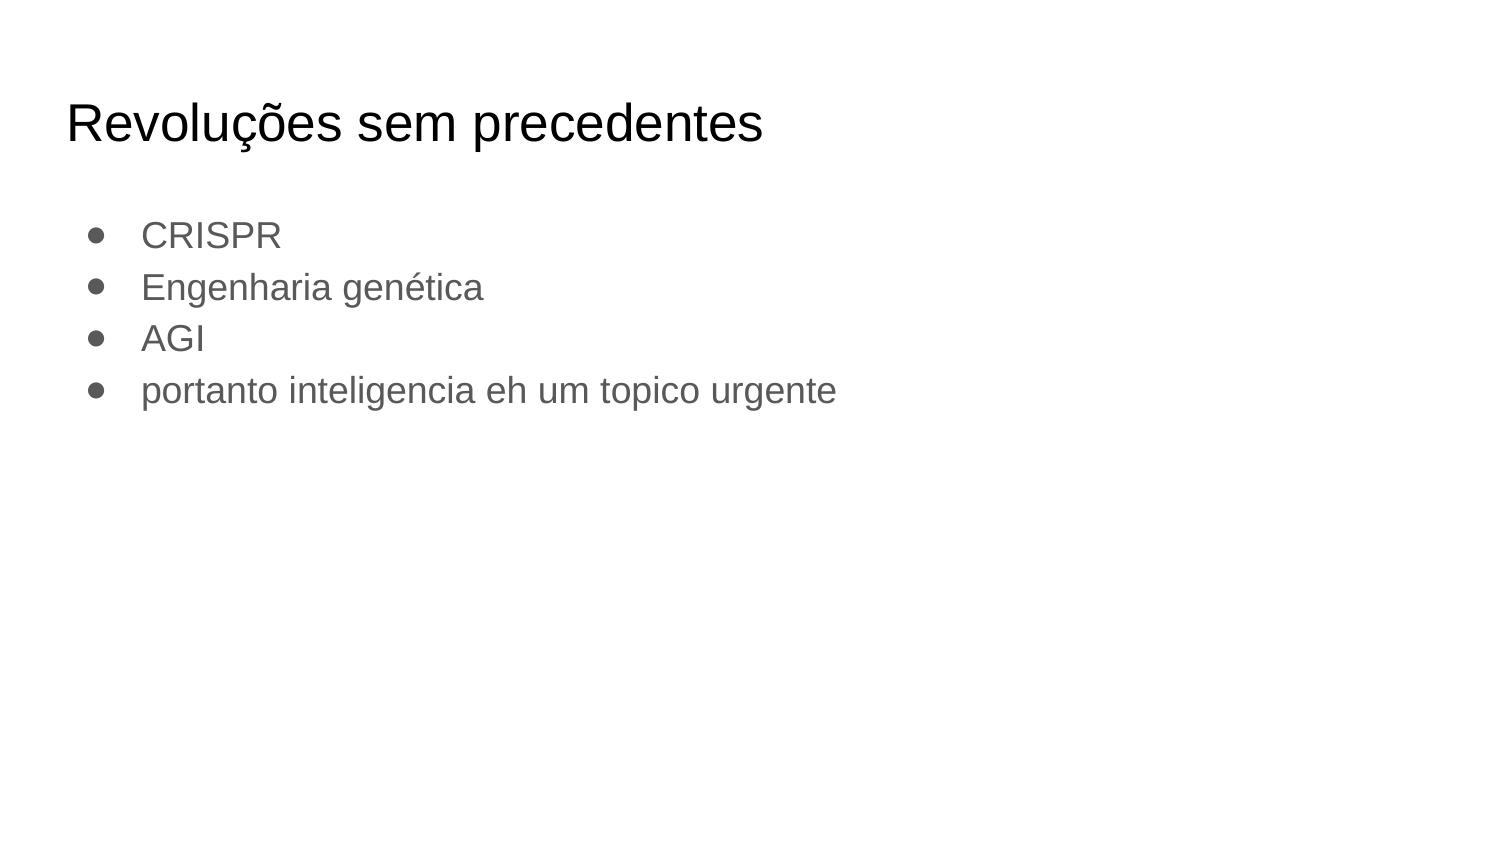

# Revoluções sem precedentes
CRISPR
Engenharia genética
AGI
portanto inteligencia eh um topico urgente